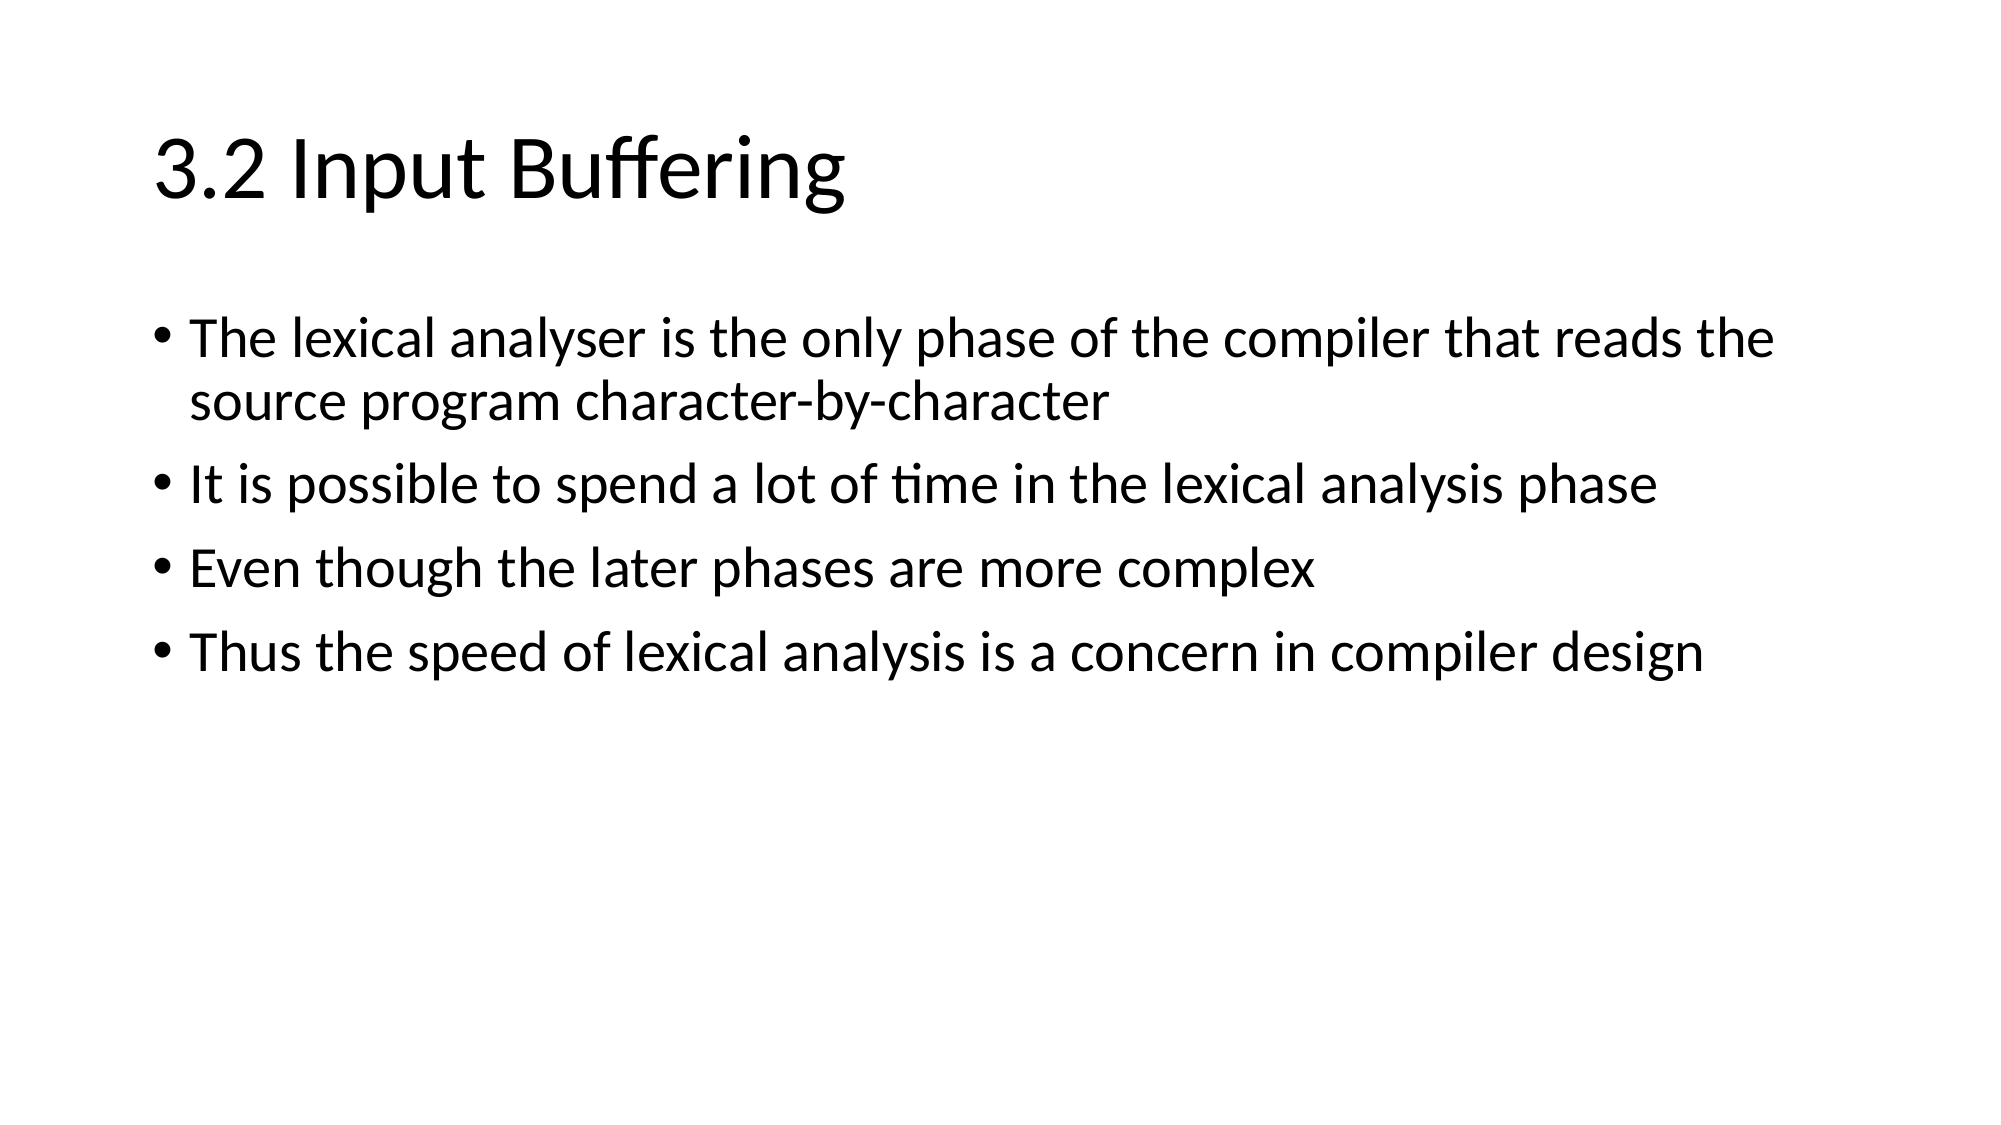

# 3.2 Input Buffering
The lexical analyser is the only phase of the compiler that reads the source program character-by-character
It is possible to spend a lot of time in the lexical analysis phase
Even though the later phases are more complex
Thus the speed of lexical analysis is a concern in compiler design